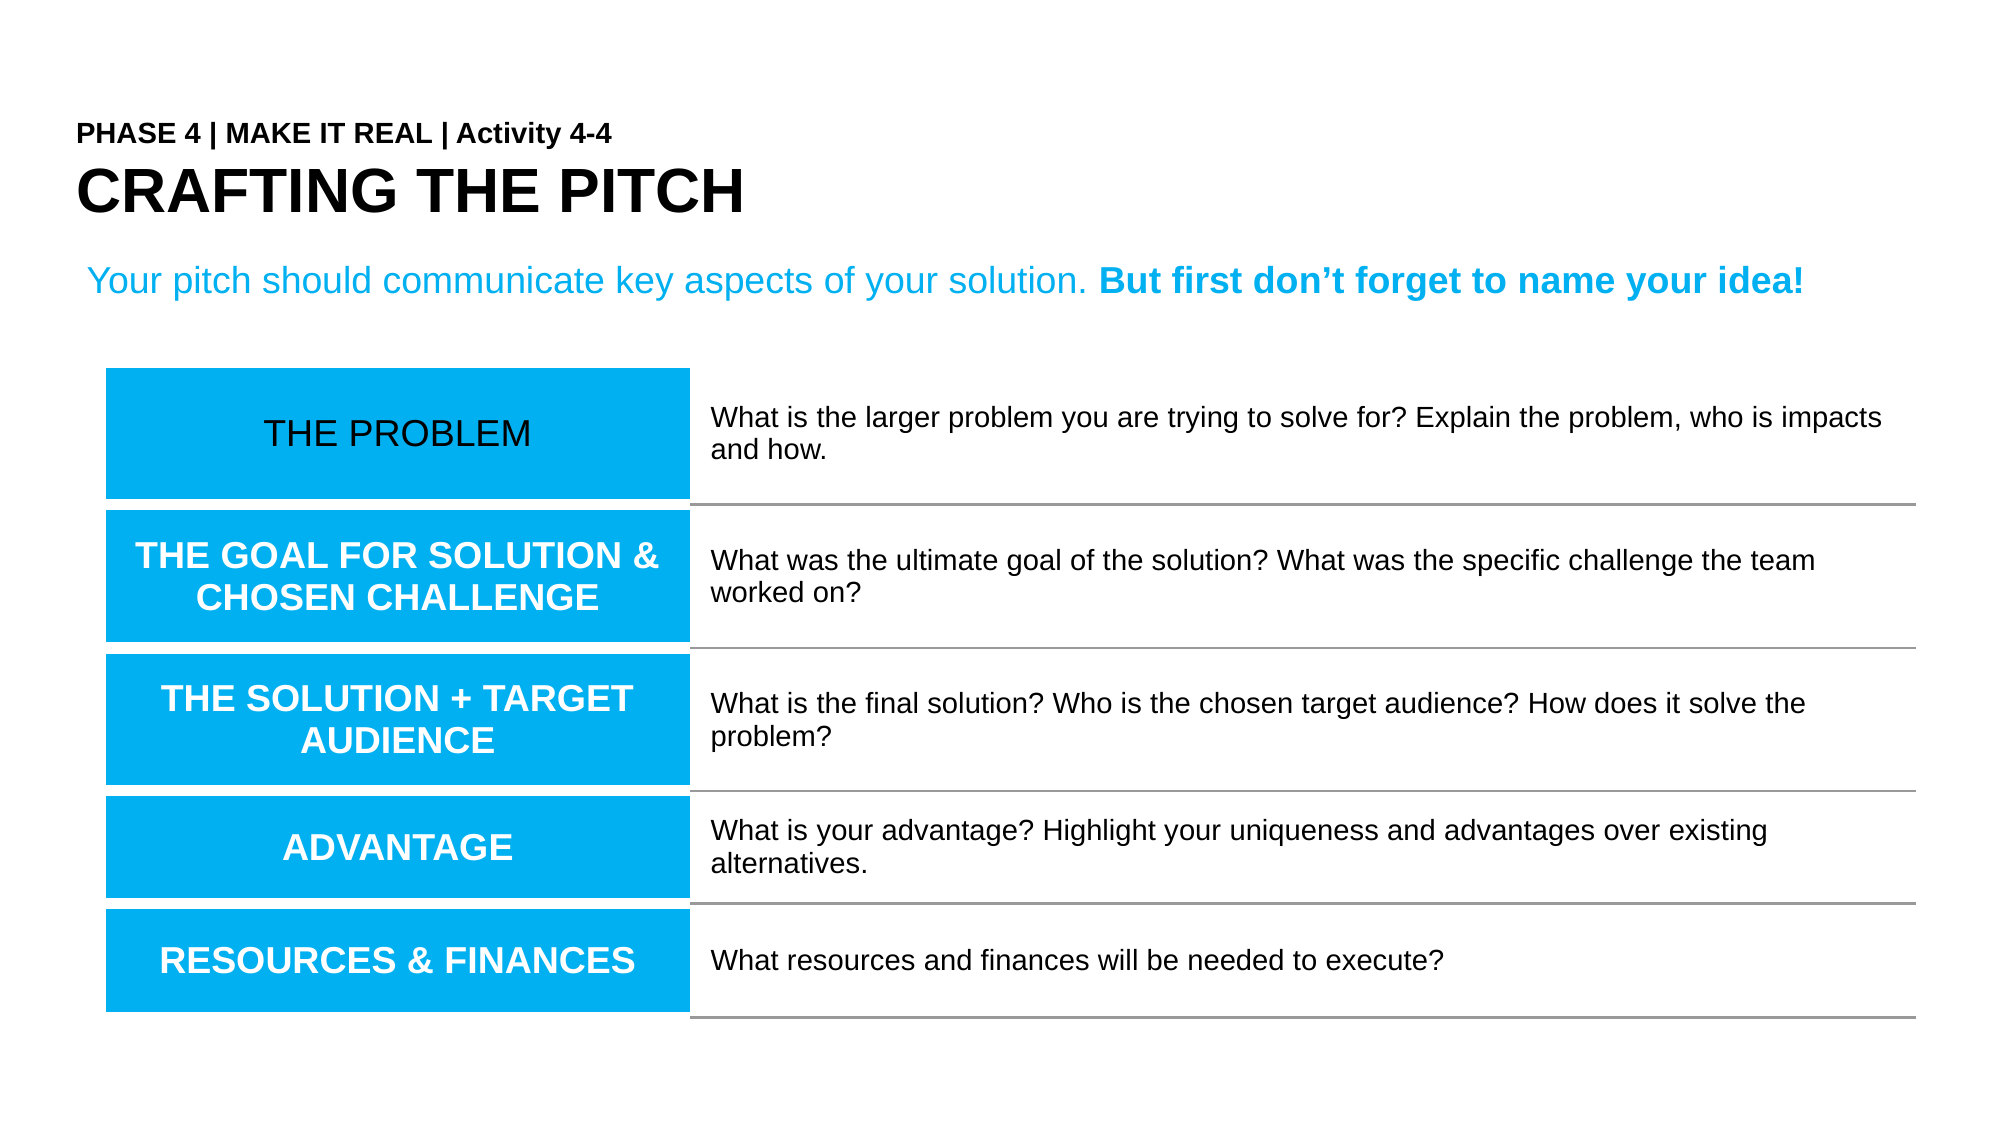

PHASE 4 | MAKE IT REAL | Activity 4-4
CRAFTING THE PITCH
Your pitch should communicate key aspects of your solution. But first don’t forget to name your idea!
| THE PROBLEM | What is the larger problem you are trying to solve for? Explain the problem, who is impacts and how. |
| --- | --- |
| THE GOAL FOR SOLUTION & CHOSEN CHALLENGE | What was the ultimate goal of the solution? What was the specific challenge the team worked on? |
| THE SOLUTION + TARGET AUDIENCE | What is the final solution? Who is the chosen target audience? How does it solve the problem? |
| ADVANTAGE | What is your advantage? Highlight your uniqueness and advantages over existing alternatives. |
| RESOURCES & FINANCES | What resources and finances will be needed to execute? |